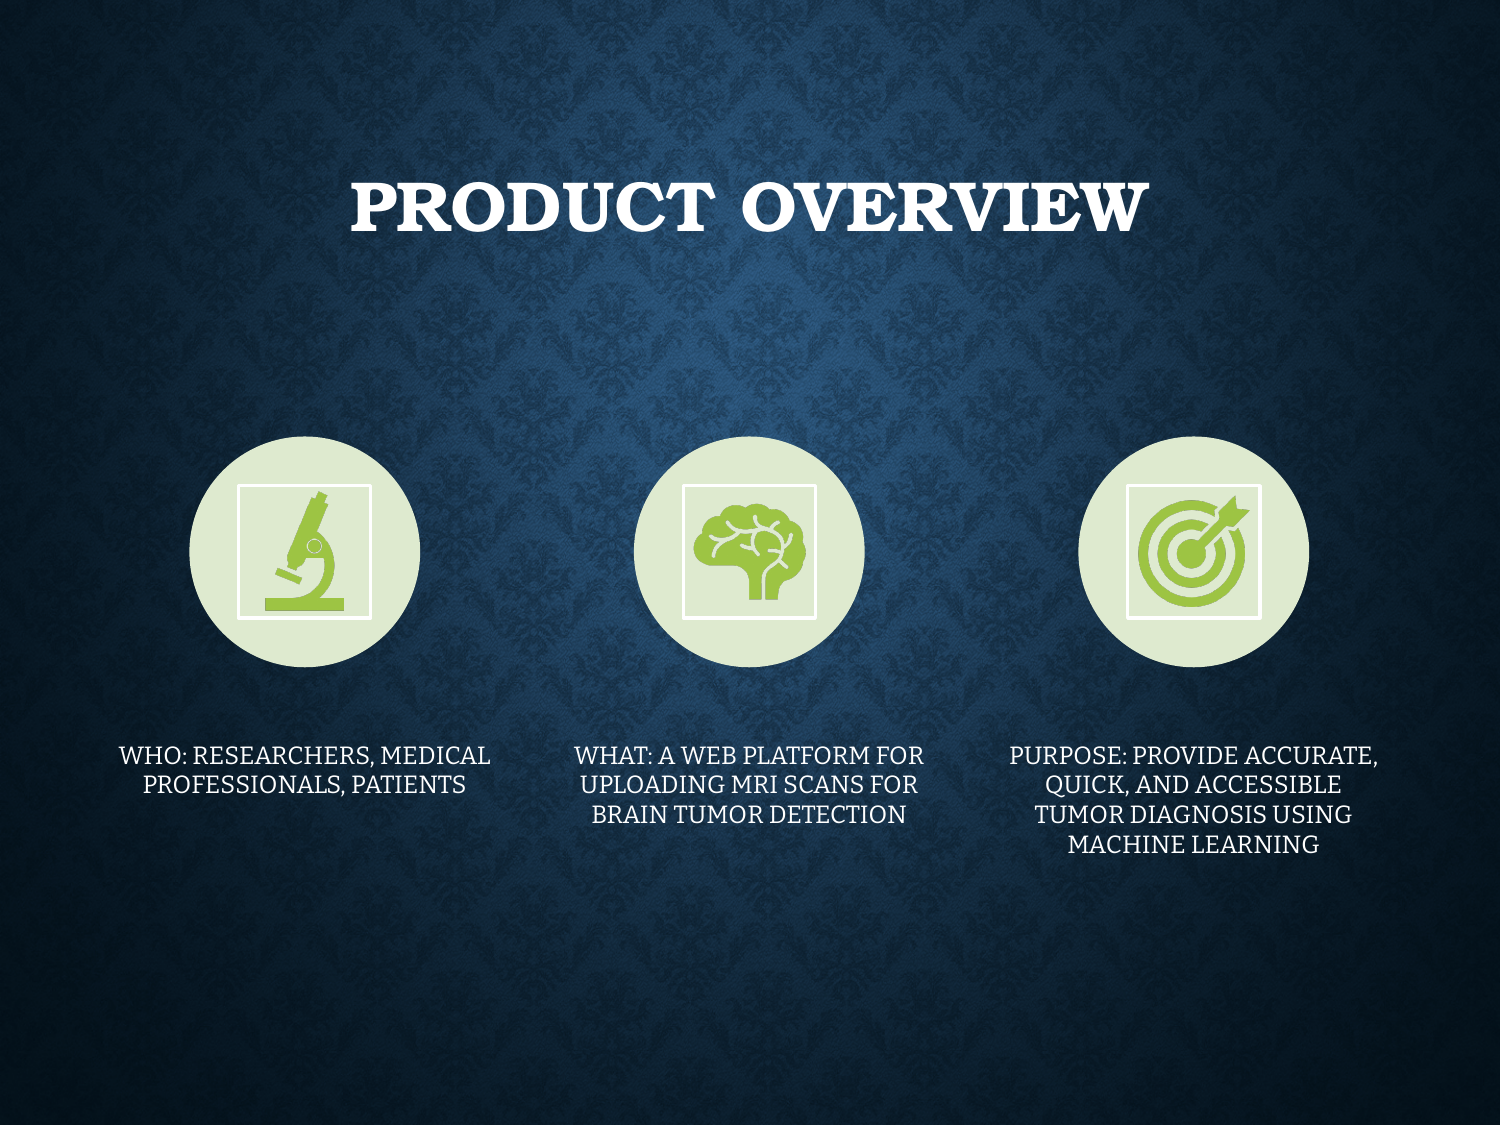

# Product Overview
Who: Researchers, Medical Professionals, Patients
What: A web platform for uploading MRI scans for brain tumor detection
Purpose: Provide accurate, quick, and accessible tumor diagnosis using machine learning